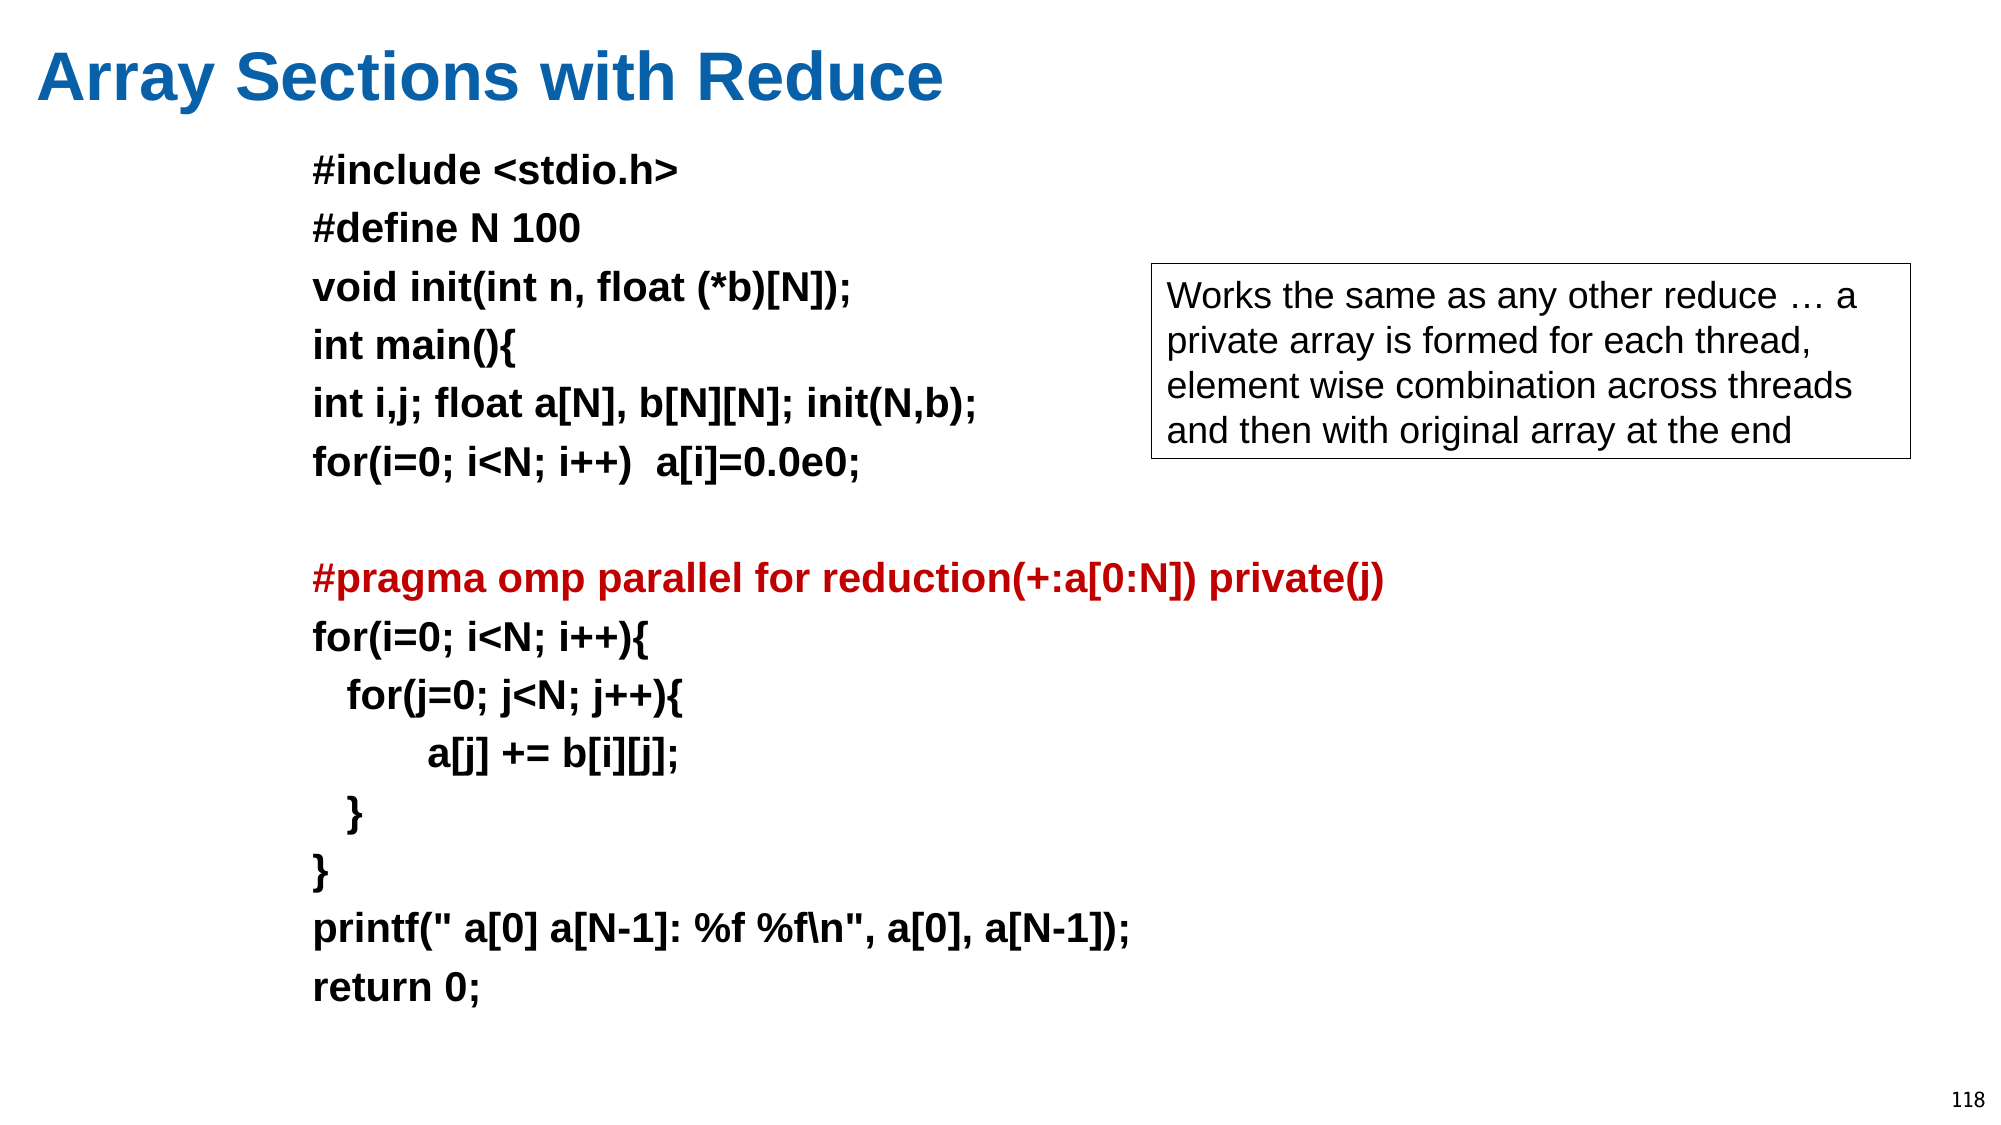

# Array Sections with Reduce
#include <stdio.h>
#define N 100
void init(int n, float (*b)[N]);
int main(){
int i,j; float a[N], b[N][N]; init(N,b);
for(i=0; i<N; i++)  a[i]=0.0e0;

#pragma omp parallel for reduction(+:a[0:N]) private(j)
for(i=0; i<N; i++){
   for(j=0; j<N; j++){
          a[j] += b[i][j];
   }
}
printf(" a[0] a[N-1]: %f %f\n", a[0], a[N-1]);
return 0;
Works the same as any other reduce … a private array is formed for each thread, element wise combination across threads and then with original array at the end
118